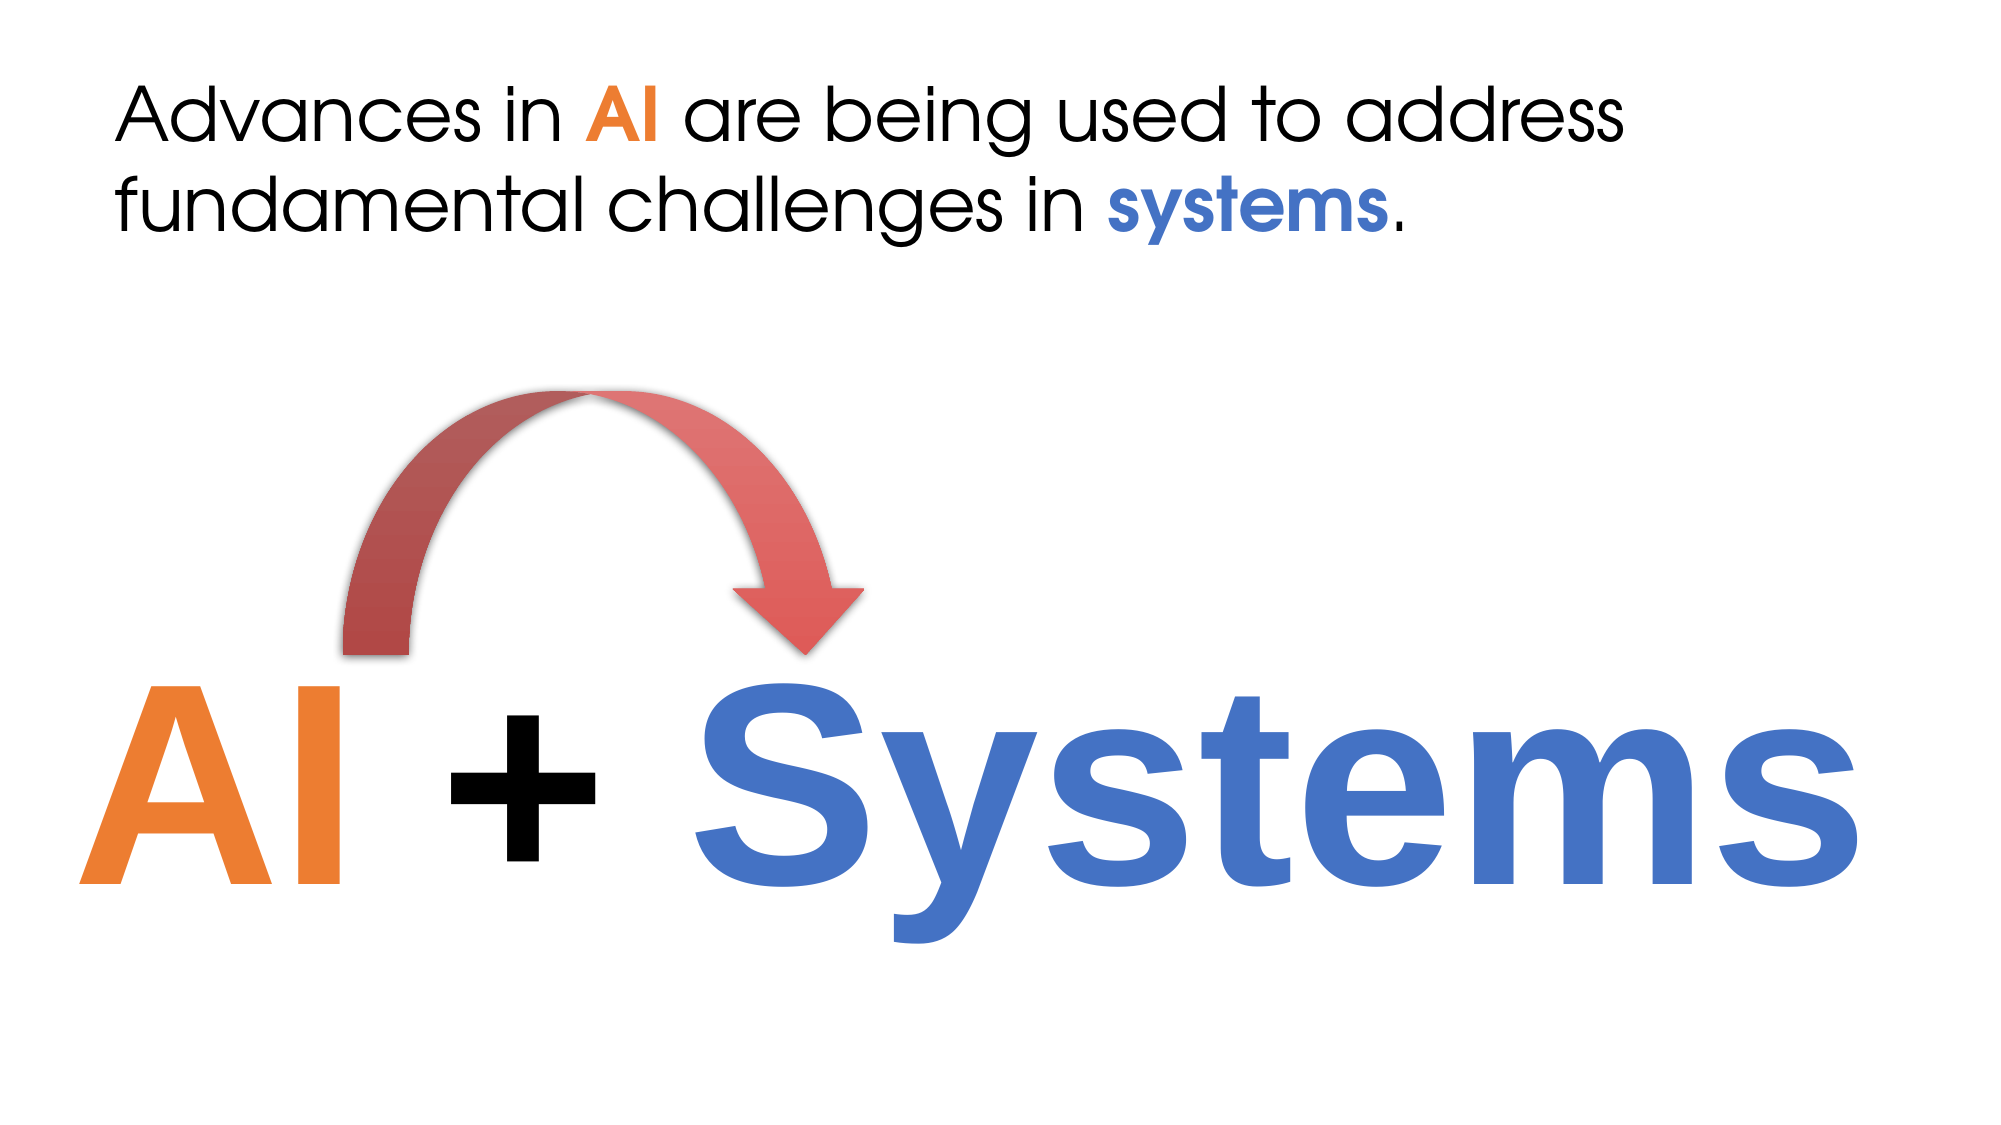

Advances in AI are being used to address fundamental challenges in systems.

# AI + Systems